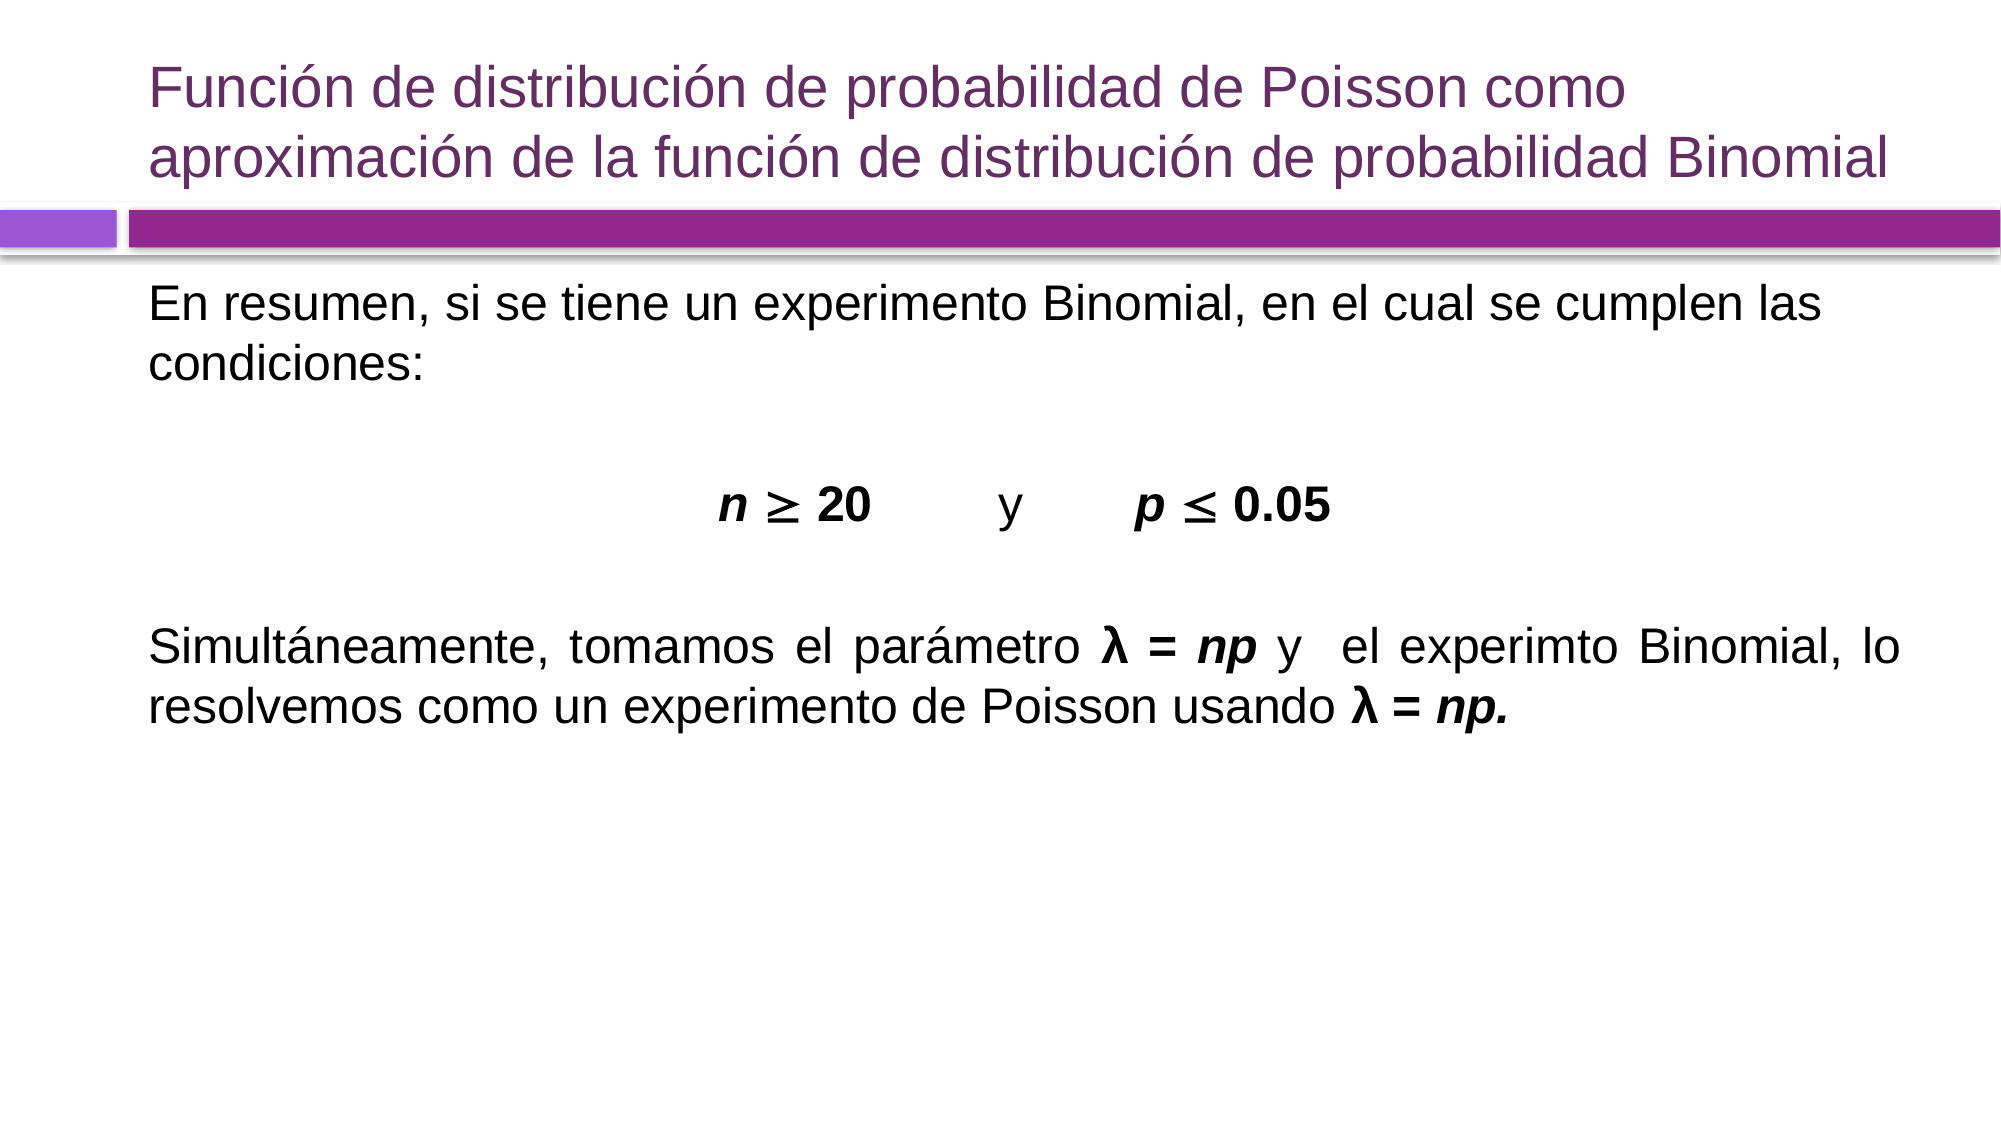

# Función de distribución de probabilidad de Poisson como aproximación de la función de distribución de probabilidad Binomial
En resumen, si se tiene un experimento Binomial, en el cual se cumplen las condiciones:

n ≥ 20         y        p ≤ 0.05

Simultáneamente, tomamos el parámetro λ = np y  el experimto Binomial, lo resolvemos como un experimento de Poisson usando λ = np.